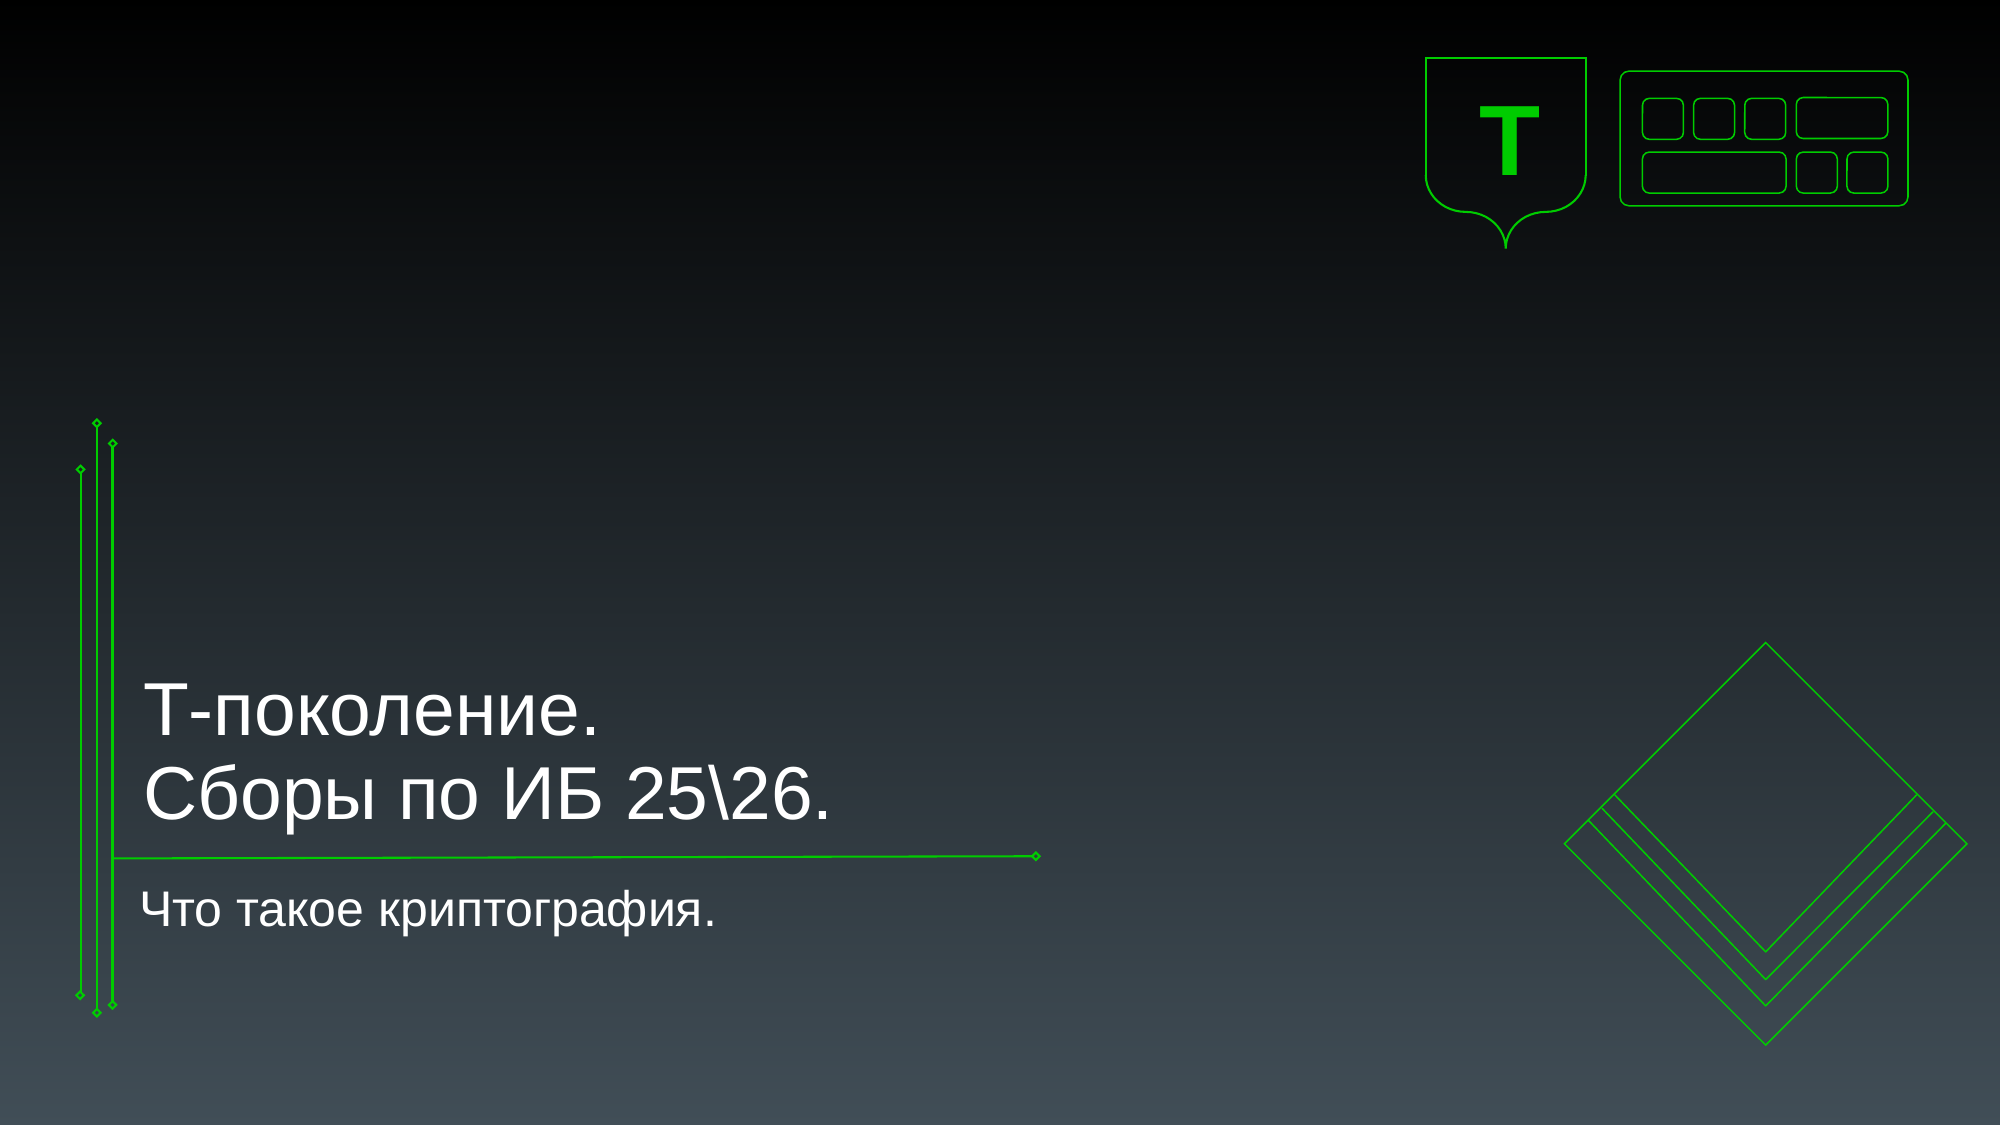

T
# Т-поколение. Cборы по ИБ 25\26.
Что такое криптография.